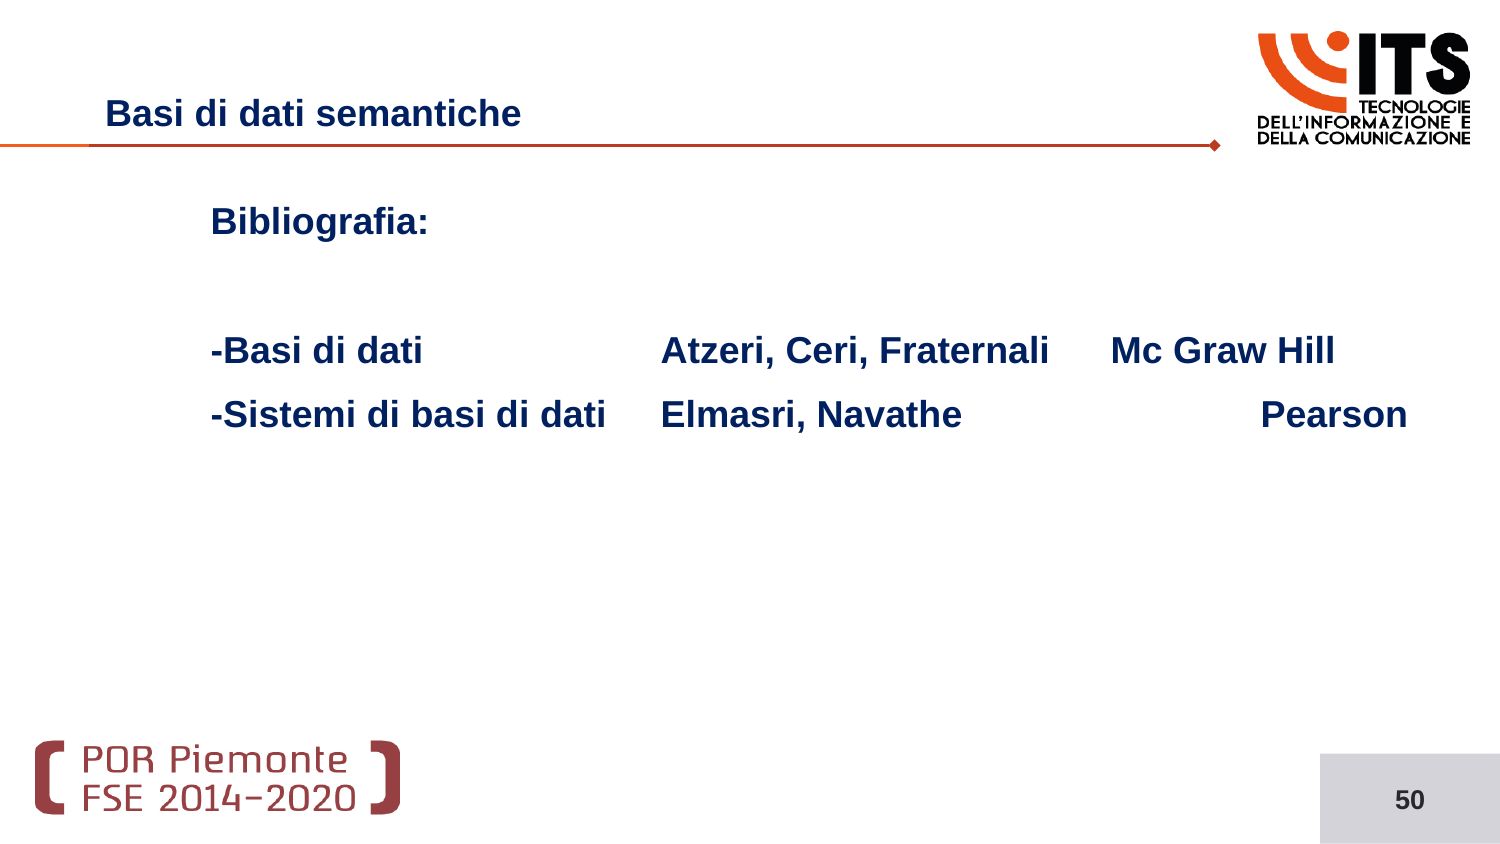

# Basi di dati semantiche

	Bibliografia:

	-Basi di dati		Atzeri, Ceri, Fraternali	Mc Graw Hill
	-Sistemi di basi di dati	Elmasri, Navathe		Pearson

50